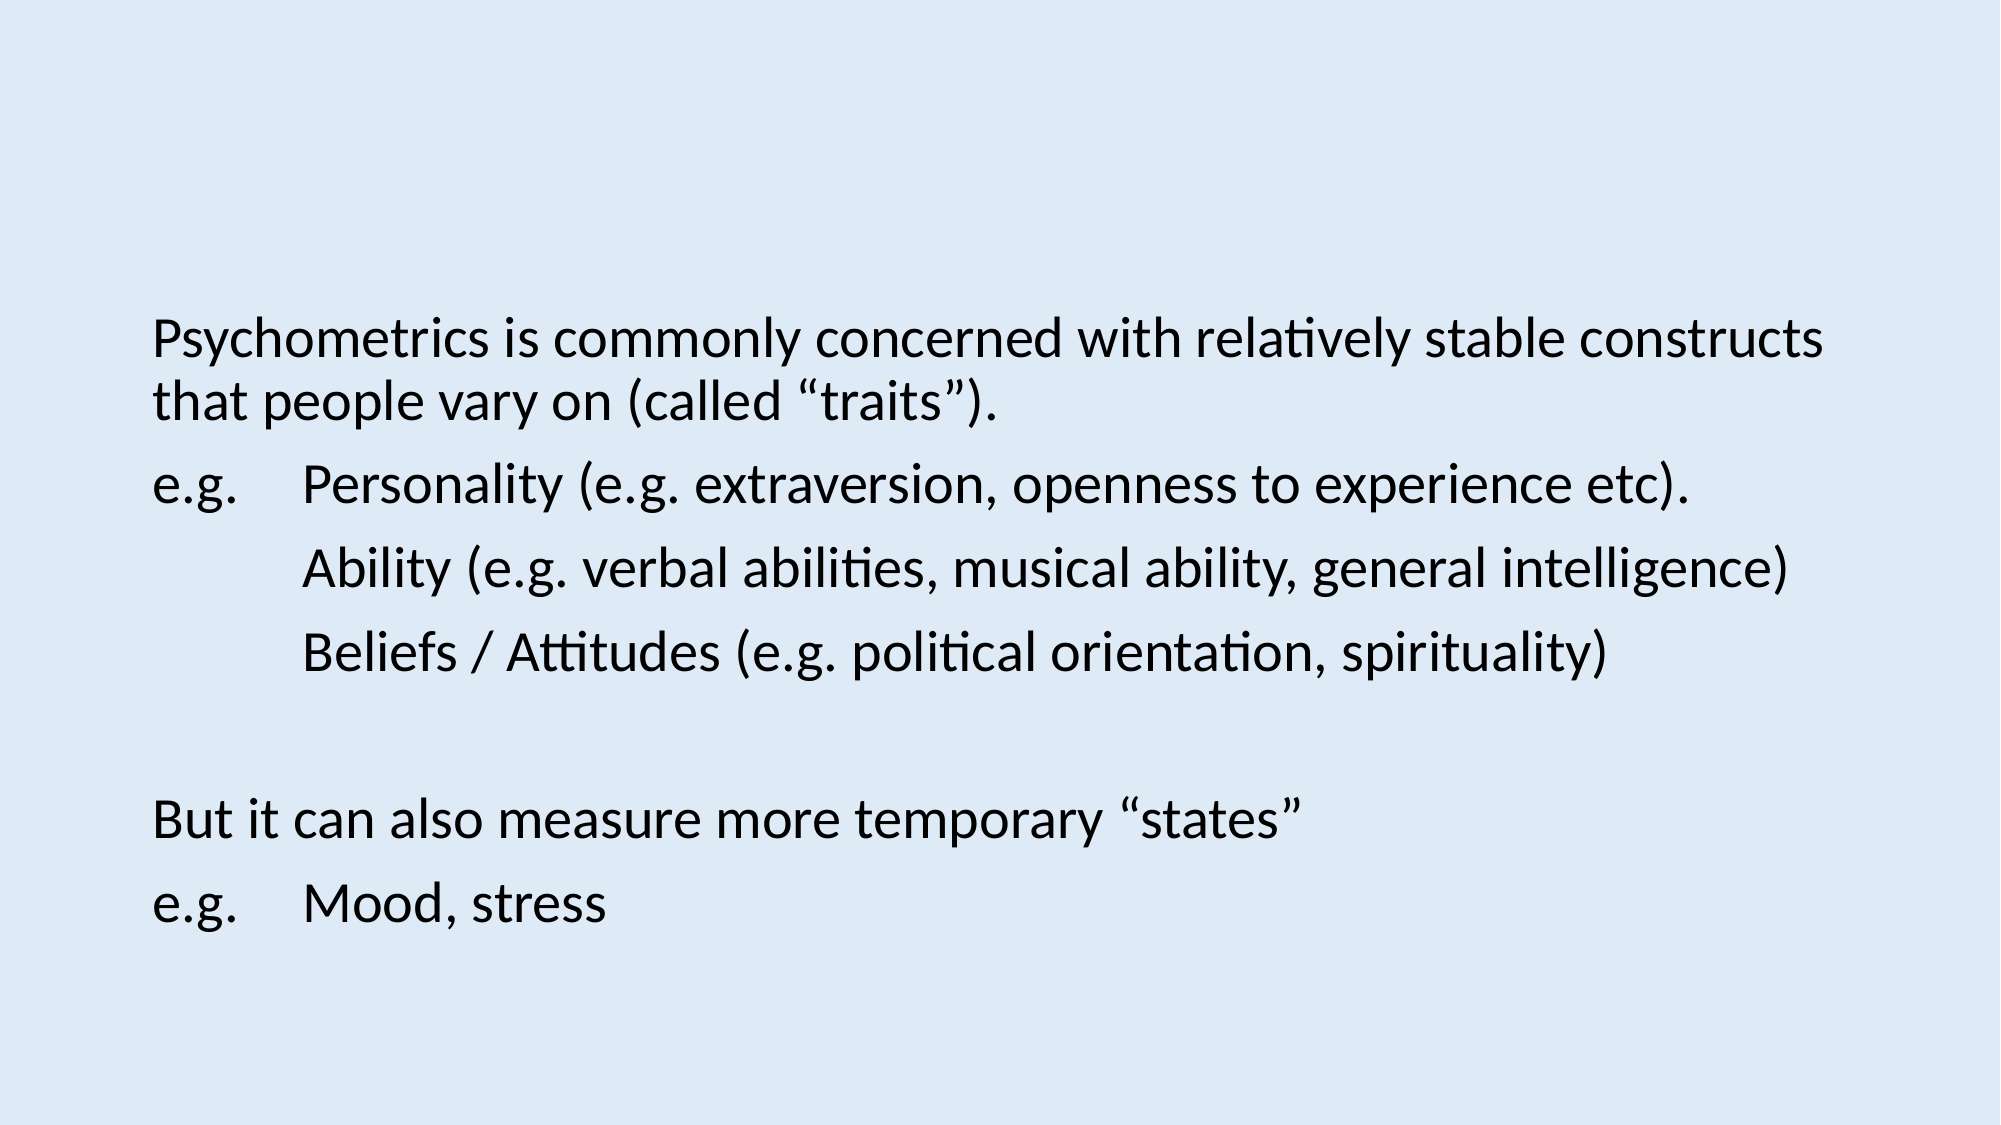

Psychometrics is commonly concerned with relatively stable constructs that people vary on (called “traits”).
e.g. 	Personality (e.g. extraversion, openness to experience etc).
	Ability (e.g. verbal abilities, musical ability, general intelligence)
	Beliefs / Attitudes (e.g. political orientation, spirituality)

But it can also measure more temporary “states”
e.g.	Mood, stress